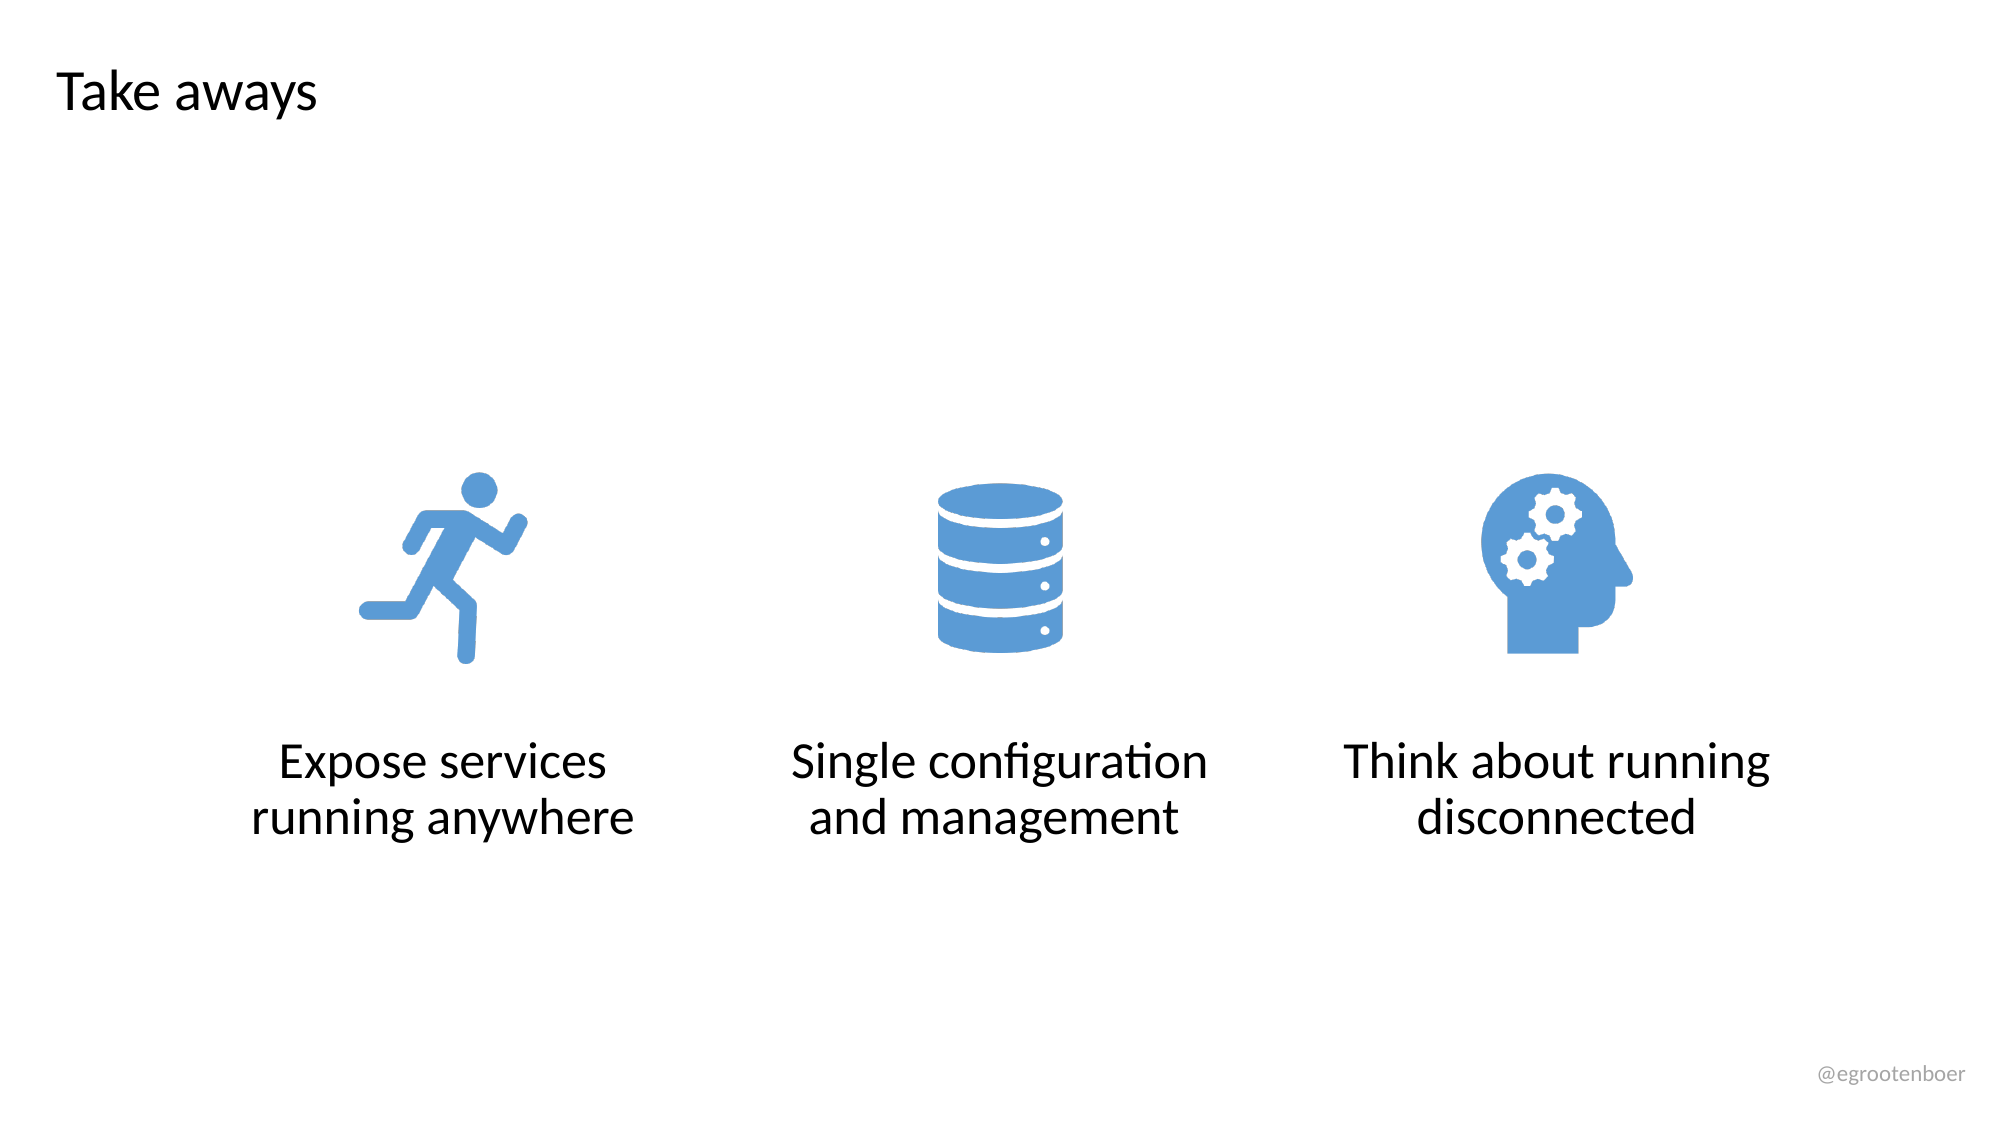

# Take aways

Expose services running anywhere

Single configuration and management

Think about running disconnected